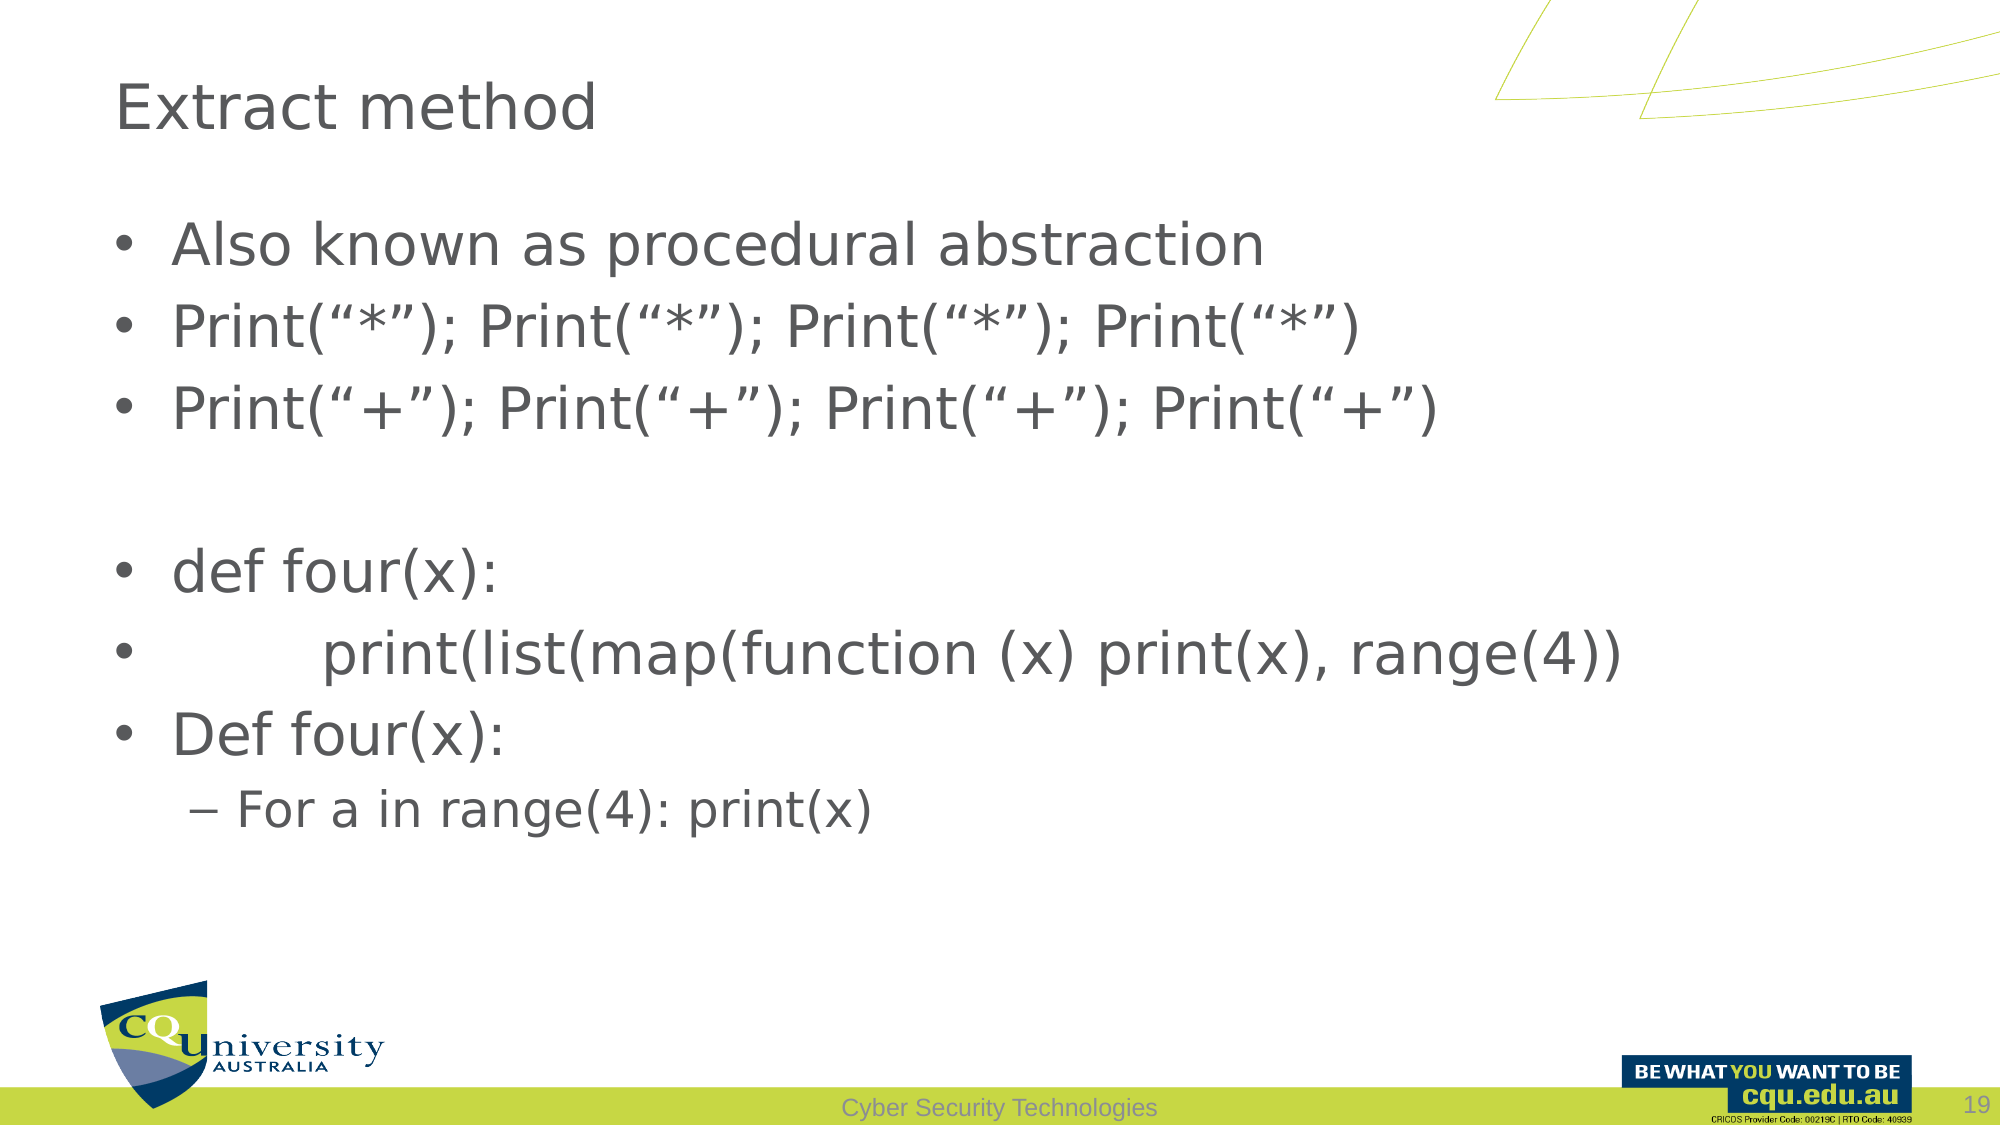

# Extract method
Also known as procedural abstraction
Print(“*”); Print(“*”); Print(“*”); Print(“*”)
Print(“+”); Print(“+”); Print(“+”); Print(“+”)

def four(x):
  	print(list(map(function (x) print(x), range(4))
Def four(x):
For a in range(4): print(x)
19
Cyber Security Technologies